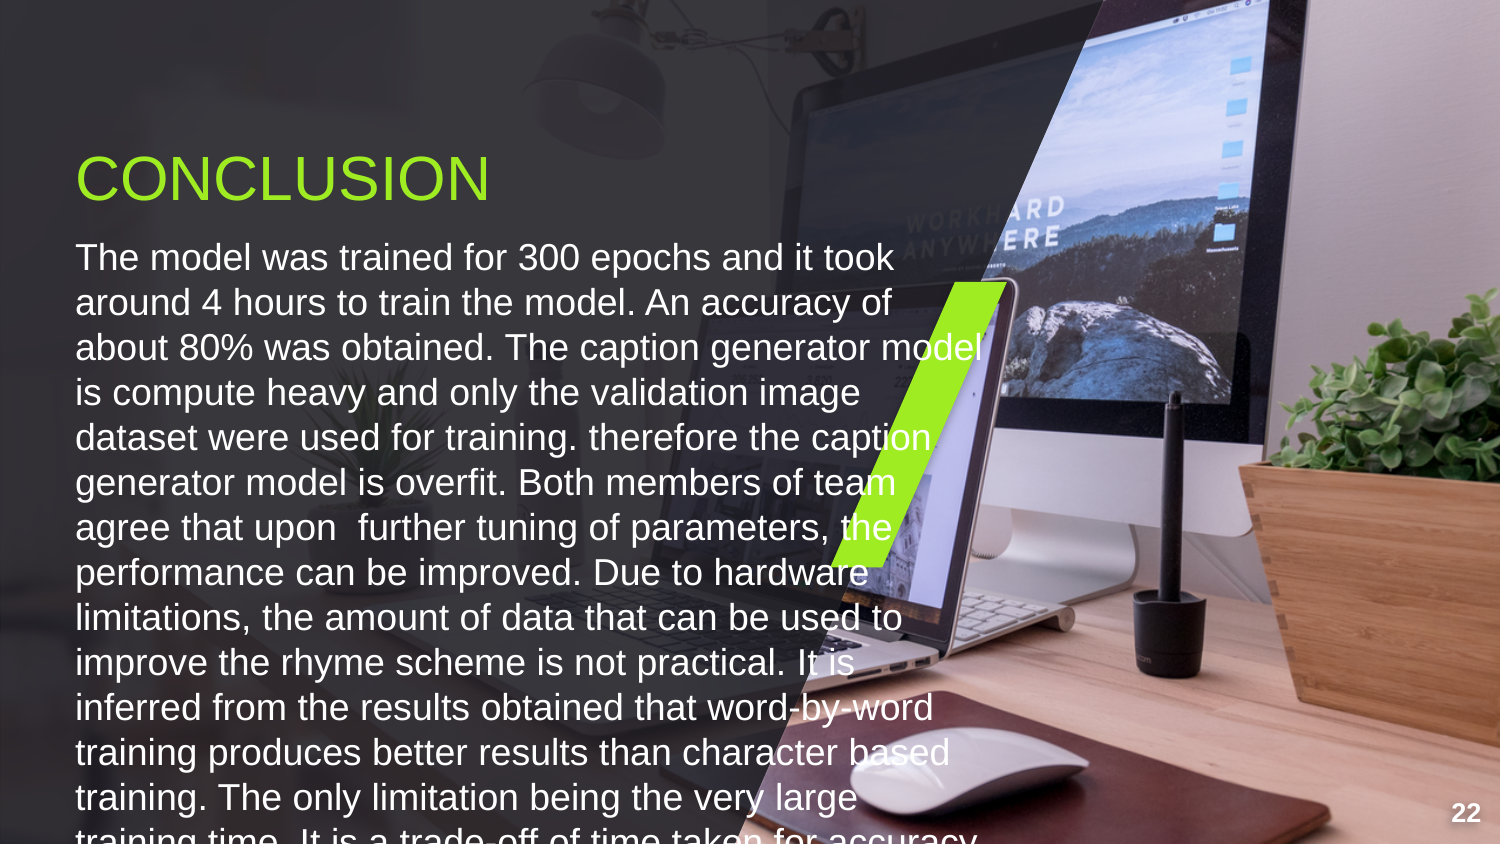

# CONCLUSION
The model was trained for 300 epochs and it took around 4 hours to train the model. An accuracy of about 80% was obtained. The caption generator model is compute heavy and only the validation image dataset were used for training. therefore the caption generator model is overfit. Both members of team agree that upon  further tuning of parameters, the performance can be improved. Due to hardware   limitations, the amount of data that can be used to improve the rhyme scheme is not practical. It is inferred from the results obtained that word-by-word training produces better results than character based training. The only limitation being the very large   training time. It is a trade-off of time taken for accuracy of the model.

22